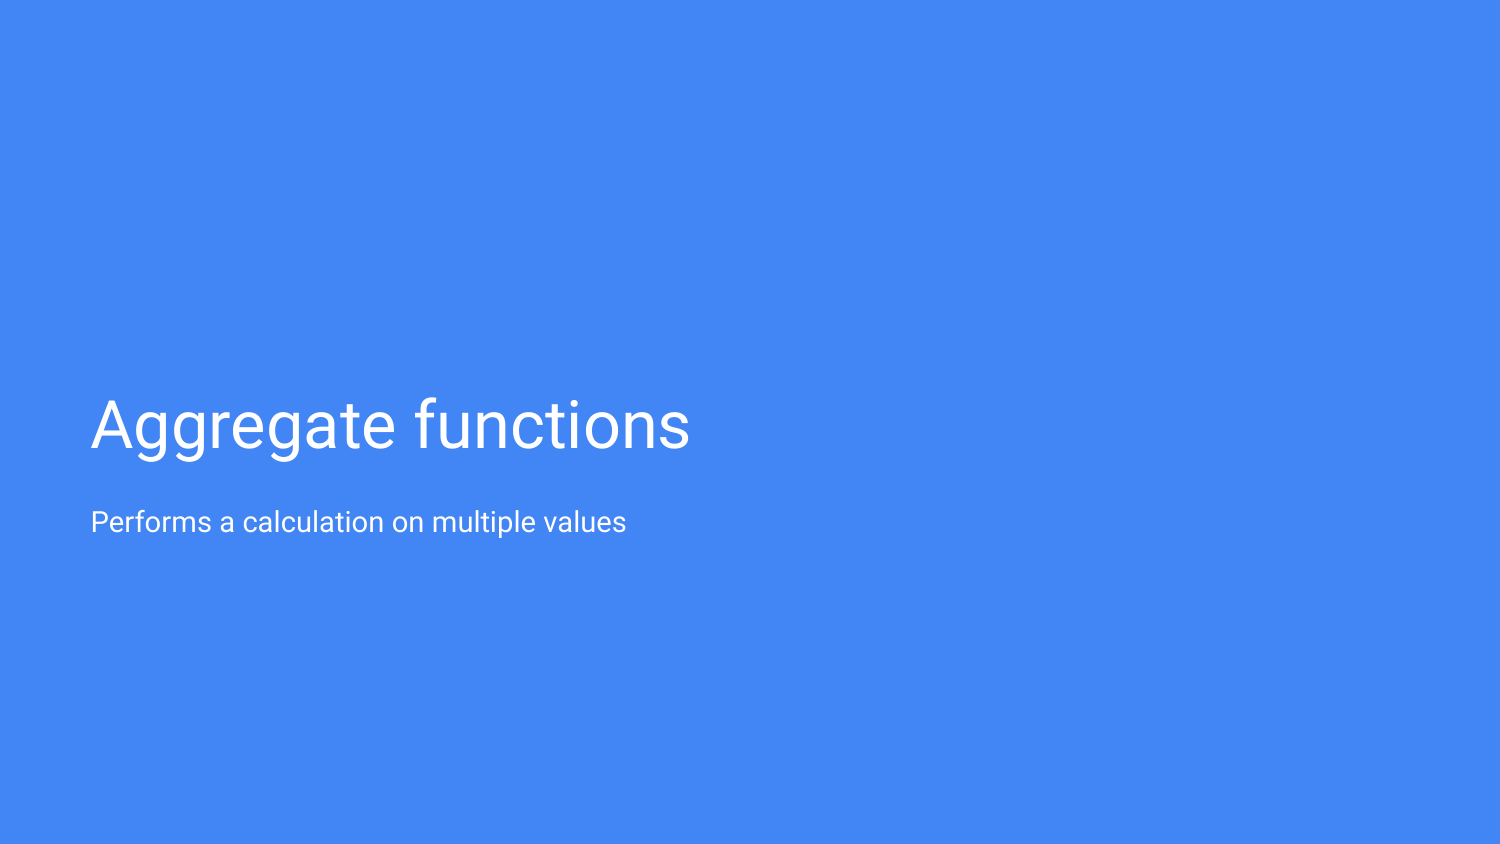

# Aggregate functions
Performs a calculation on multiple values